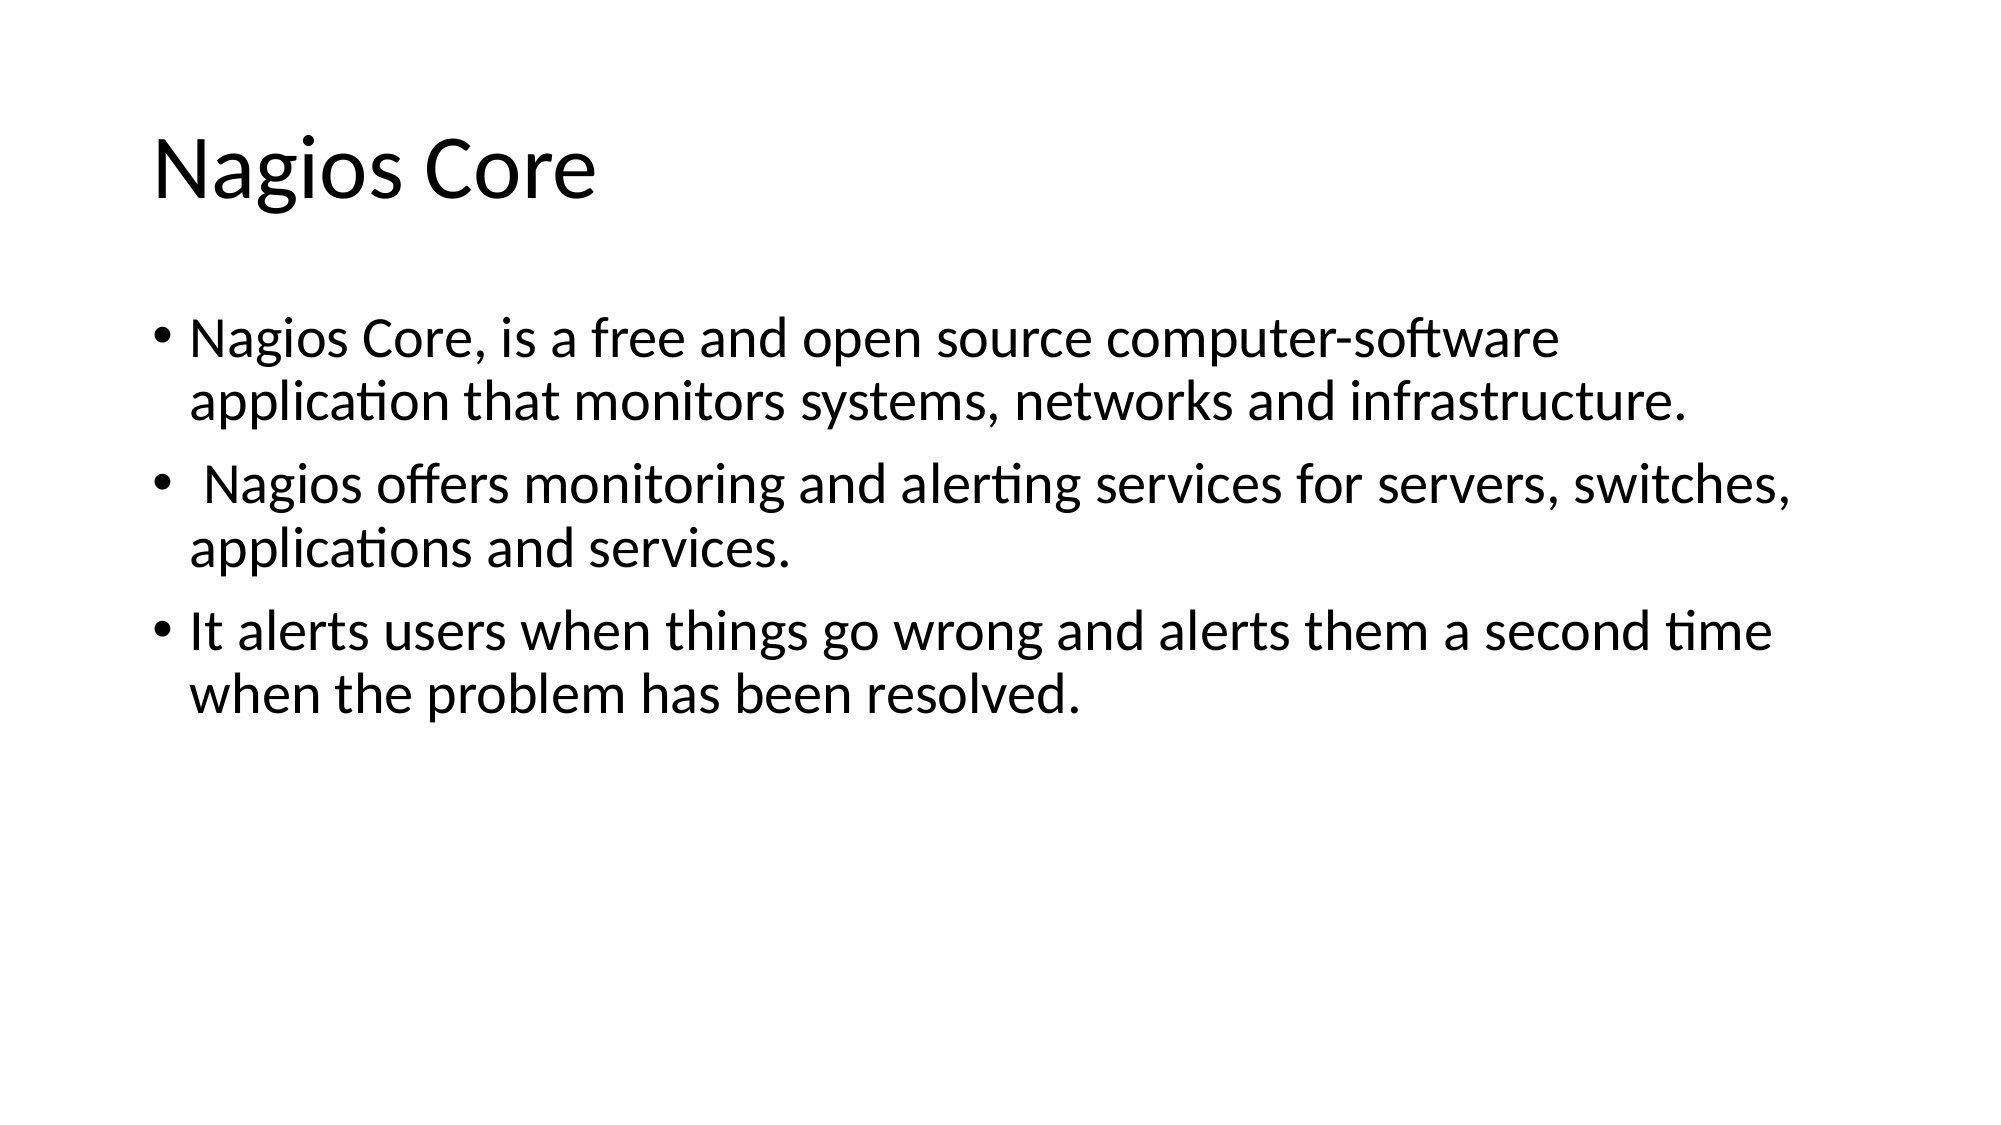

# Nagios Core
Nagios Core, is a free and open source computer-software application that monitors systems, networks and infrastructure.
 Nagios offers monitoring and alerting services for servers, switches, applications and services.
It alerts users when things go wrong and alerts them a second time when the problem has been resolved.